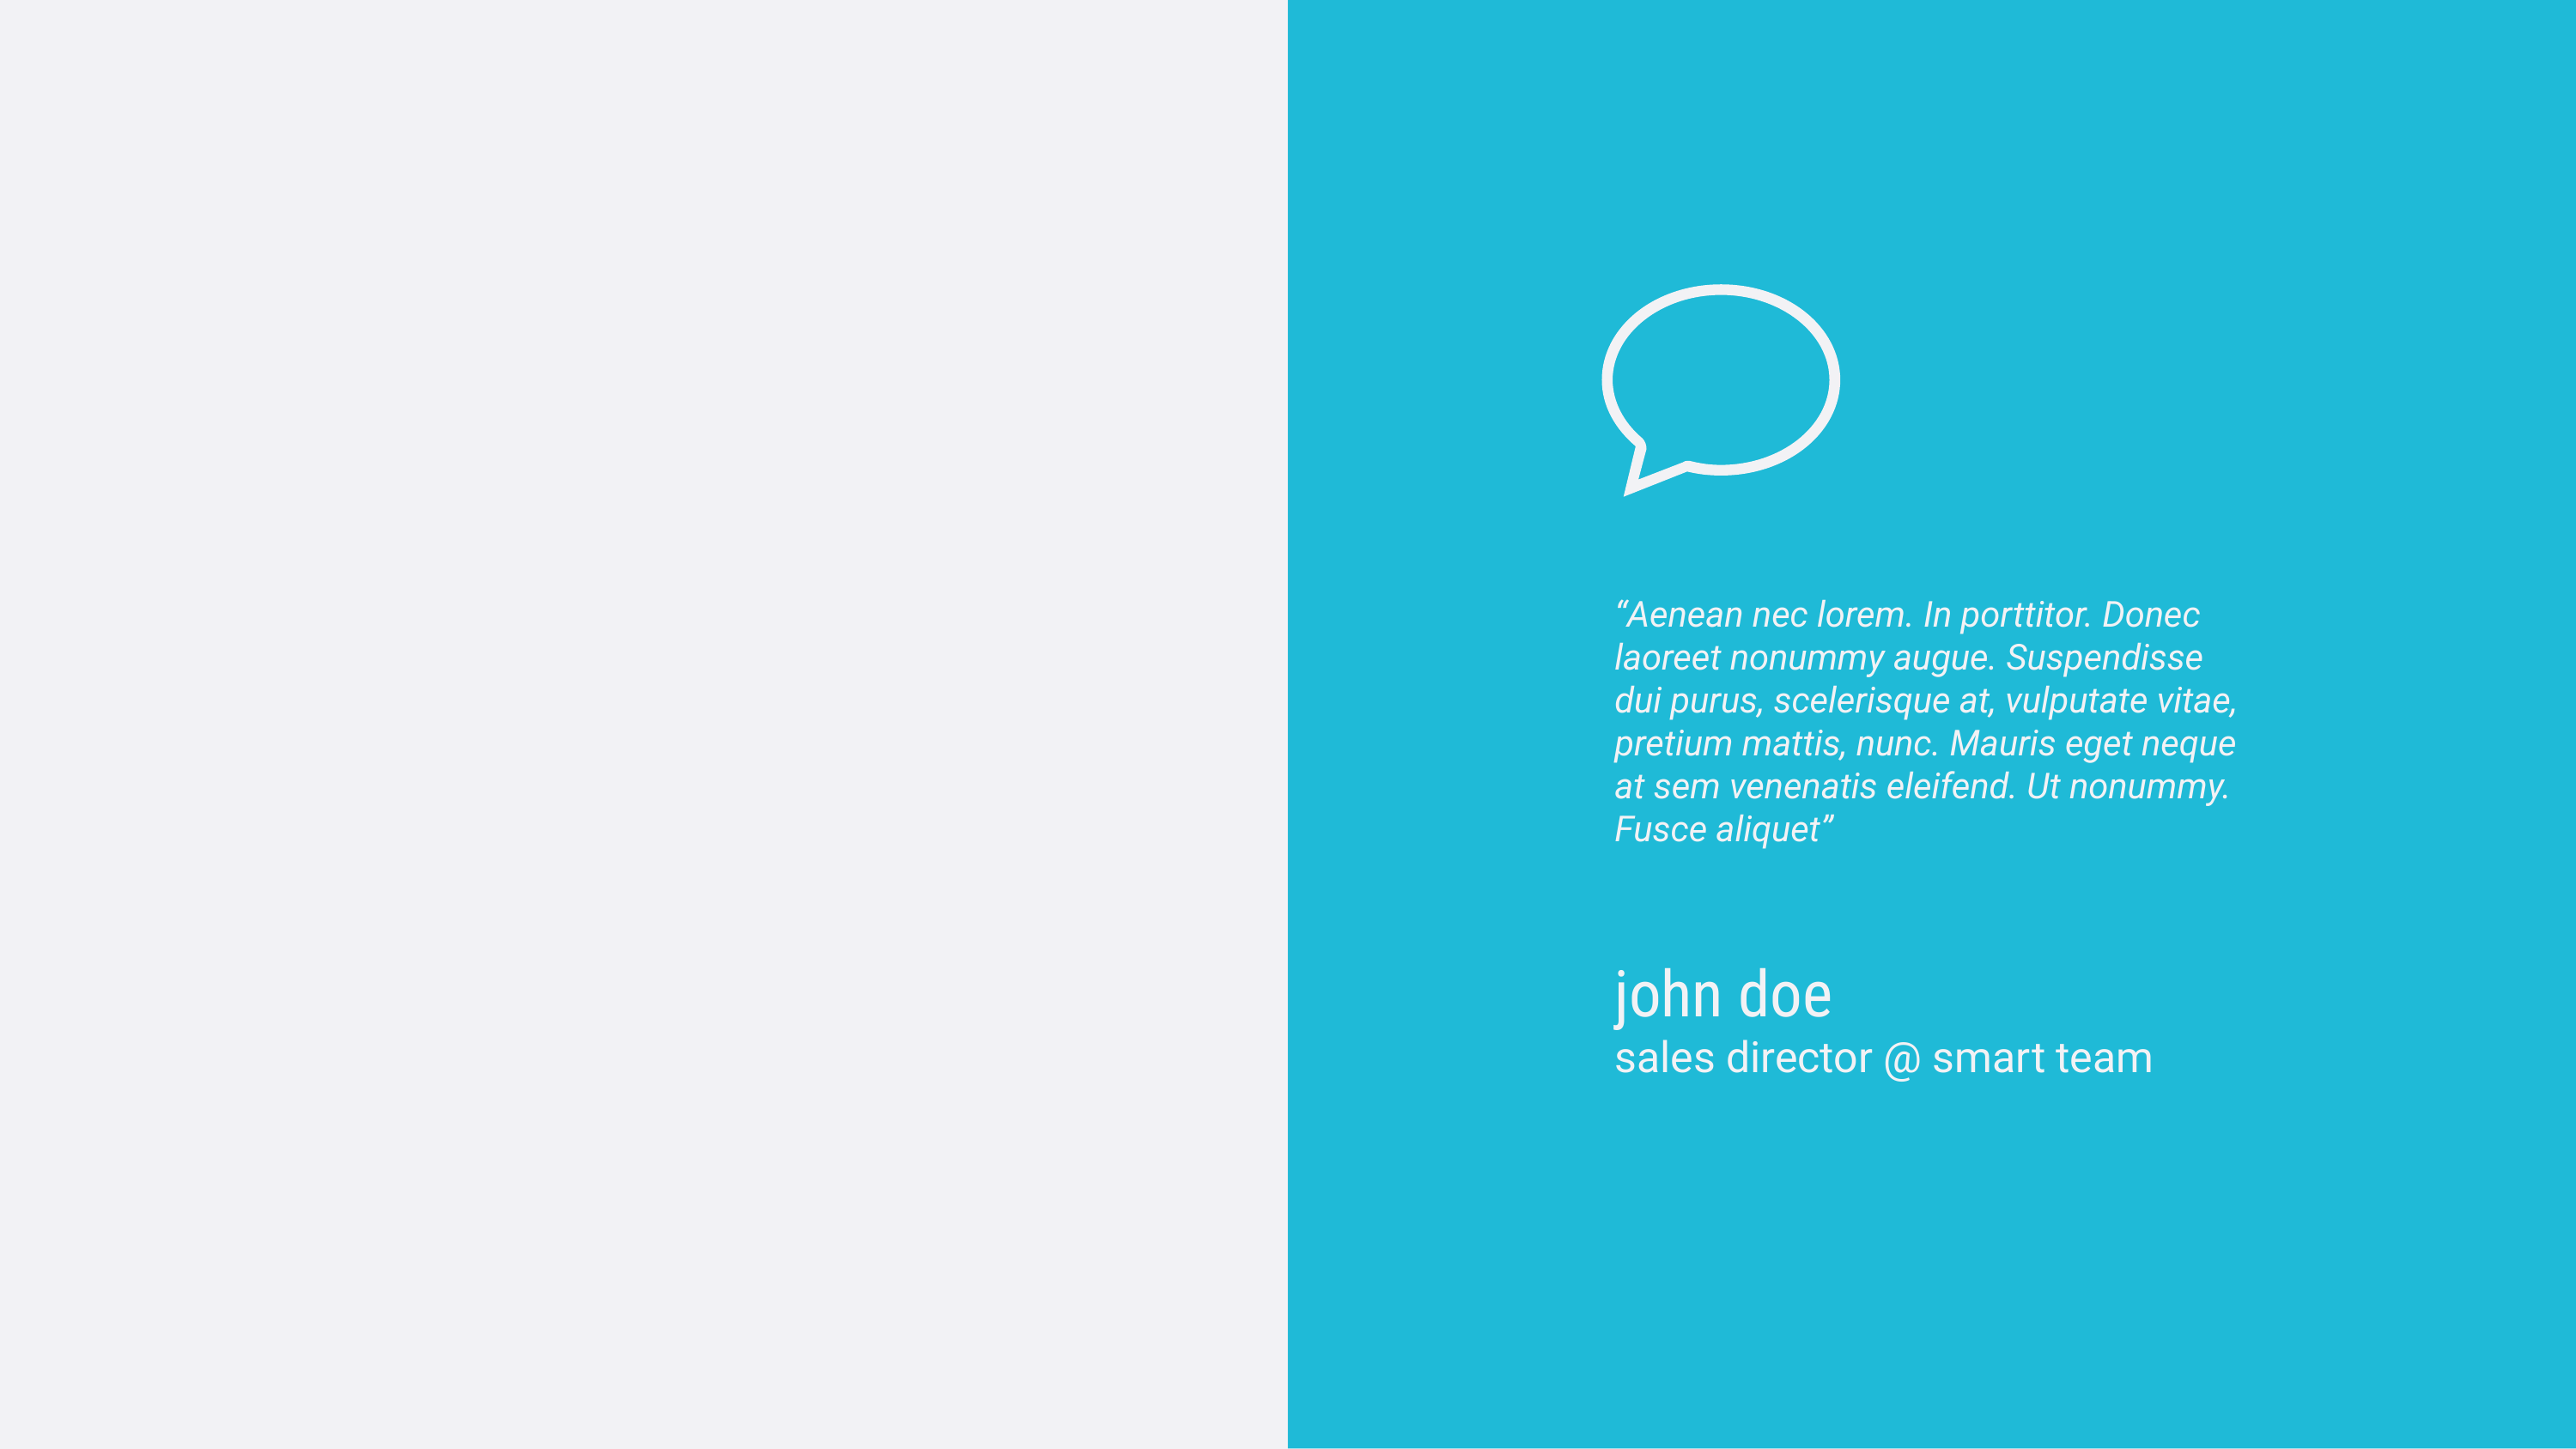

“Aenean nec lorem. In porttitor. Donec laoreet nonummy augue. Suspendisse dui purus, scelerisque at, vulputate vitae, pretium mattis, nunc. Mauris eget neque at sem venenatis eleifend. Ut nonummy. Fusce aliquet”
john doe
sales director @ smart team